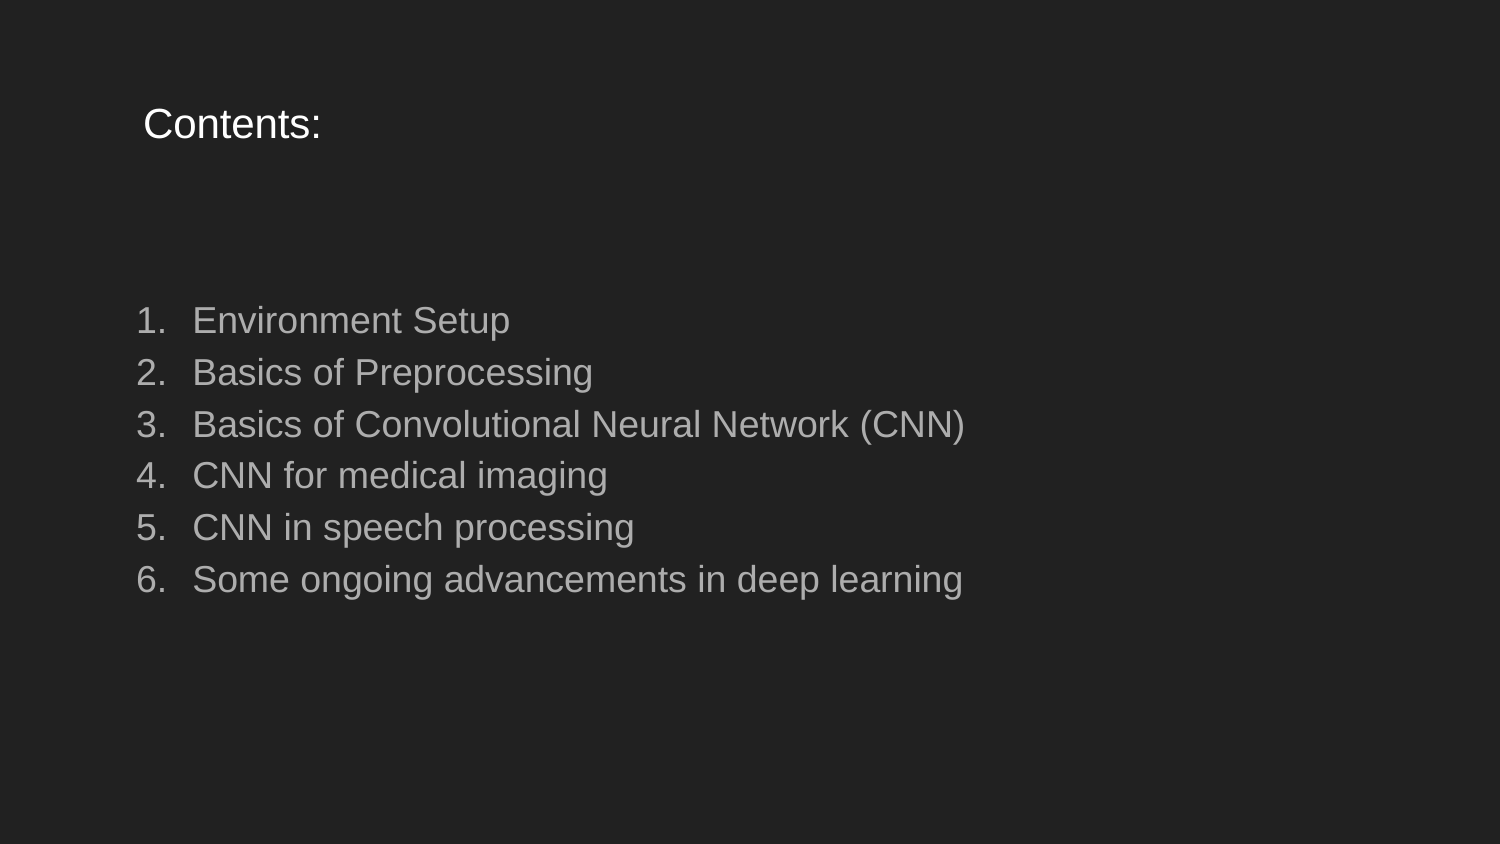

# Contents:

Environment Setup
Basics of Preprocessing
Basics of Convolutional Neural Network (CNN)
CNN for medical imaging
CNN in speech processing
Some ongoing advancements in deep learning